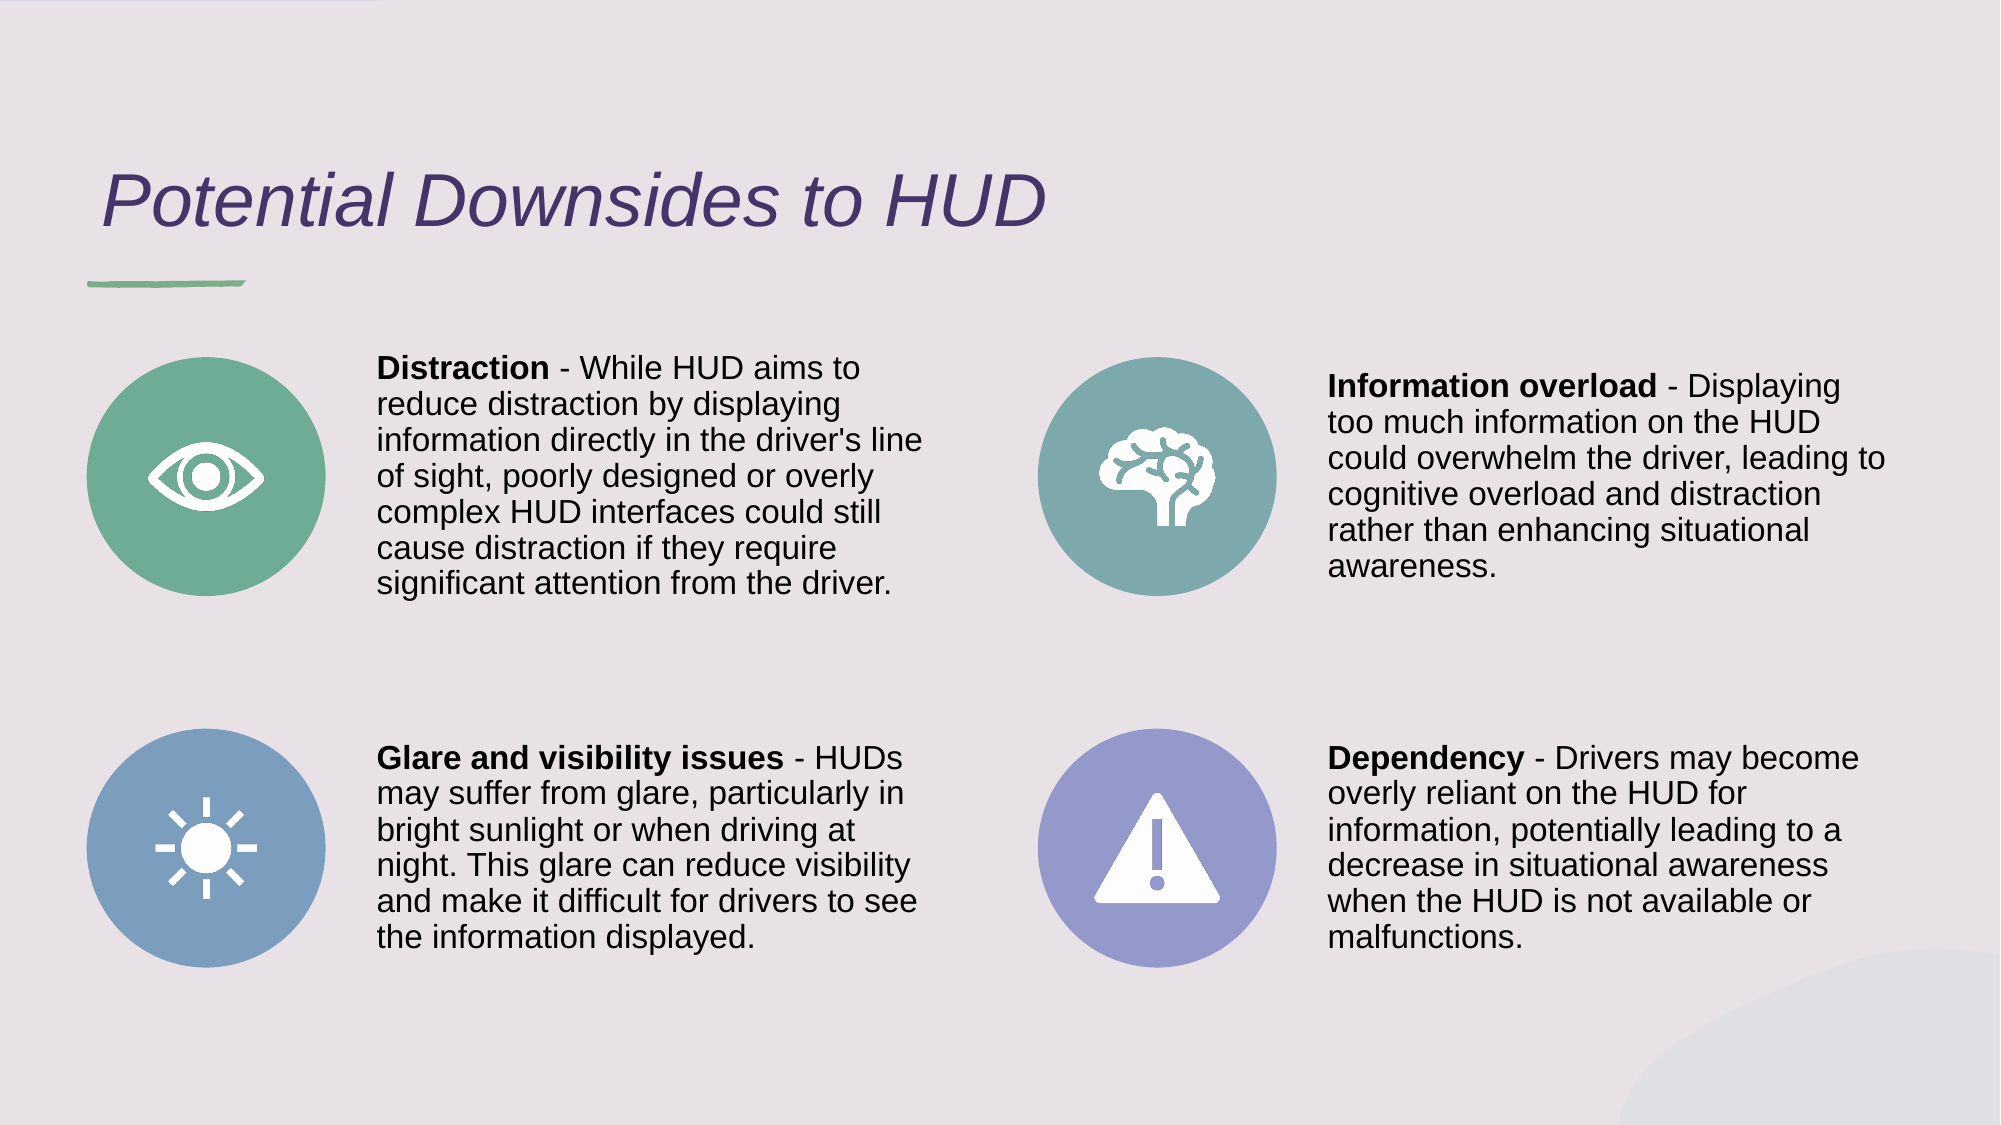

# Potential Downsides to HUD

Distraction - While HUD aims to reduce distraction by displaying information directly in the driver's line of sight, poorly designed or overly complex HUD interfaces could still cause distraction if they require significant attention from the driver.
Information overload - Displaying too much information on the HUD could overwhelm the driver, leading to cognitive overload and distraction rather than enhancing situational awareness.
Glare and visibility issues - HUDs may suffer from glare, particularly in bright sunlight or when driving at night. This glare can reduce visibility and make it difficult for drivers to see the information displayed.
Dependency - Drivers may become overly reliant on the HUD for information, potentially leading to a decrease in situational awareness when the HUD is not available or malfunctions.